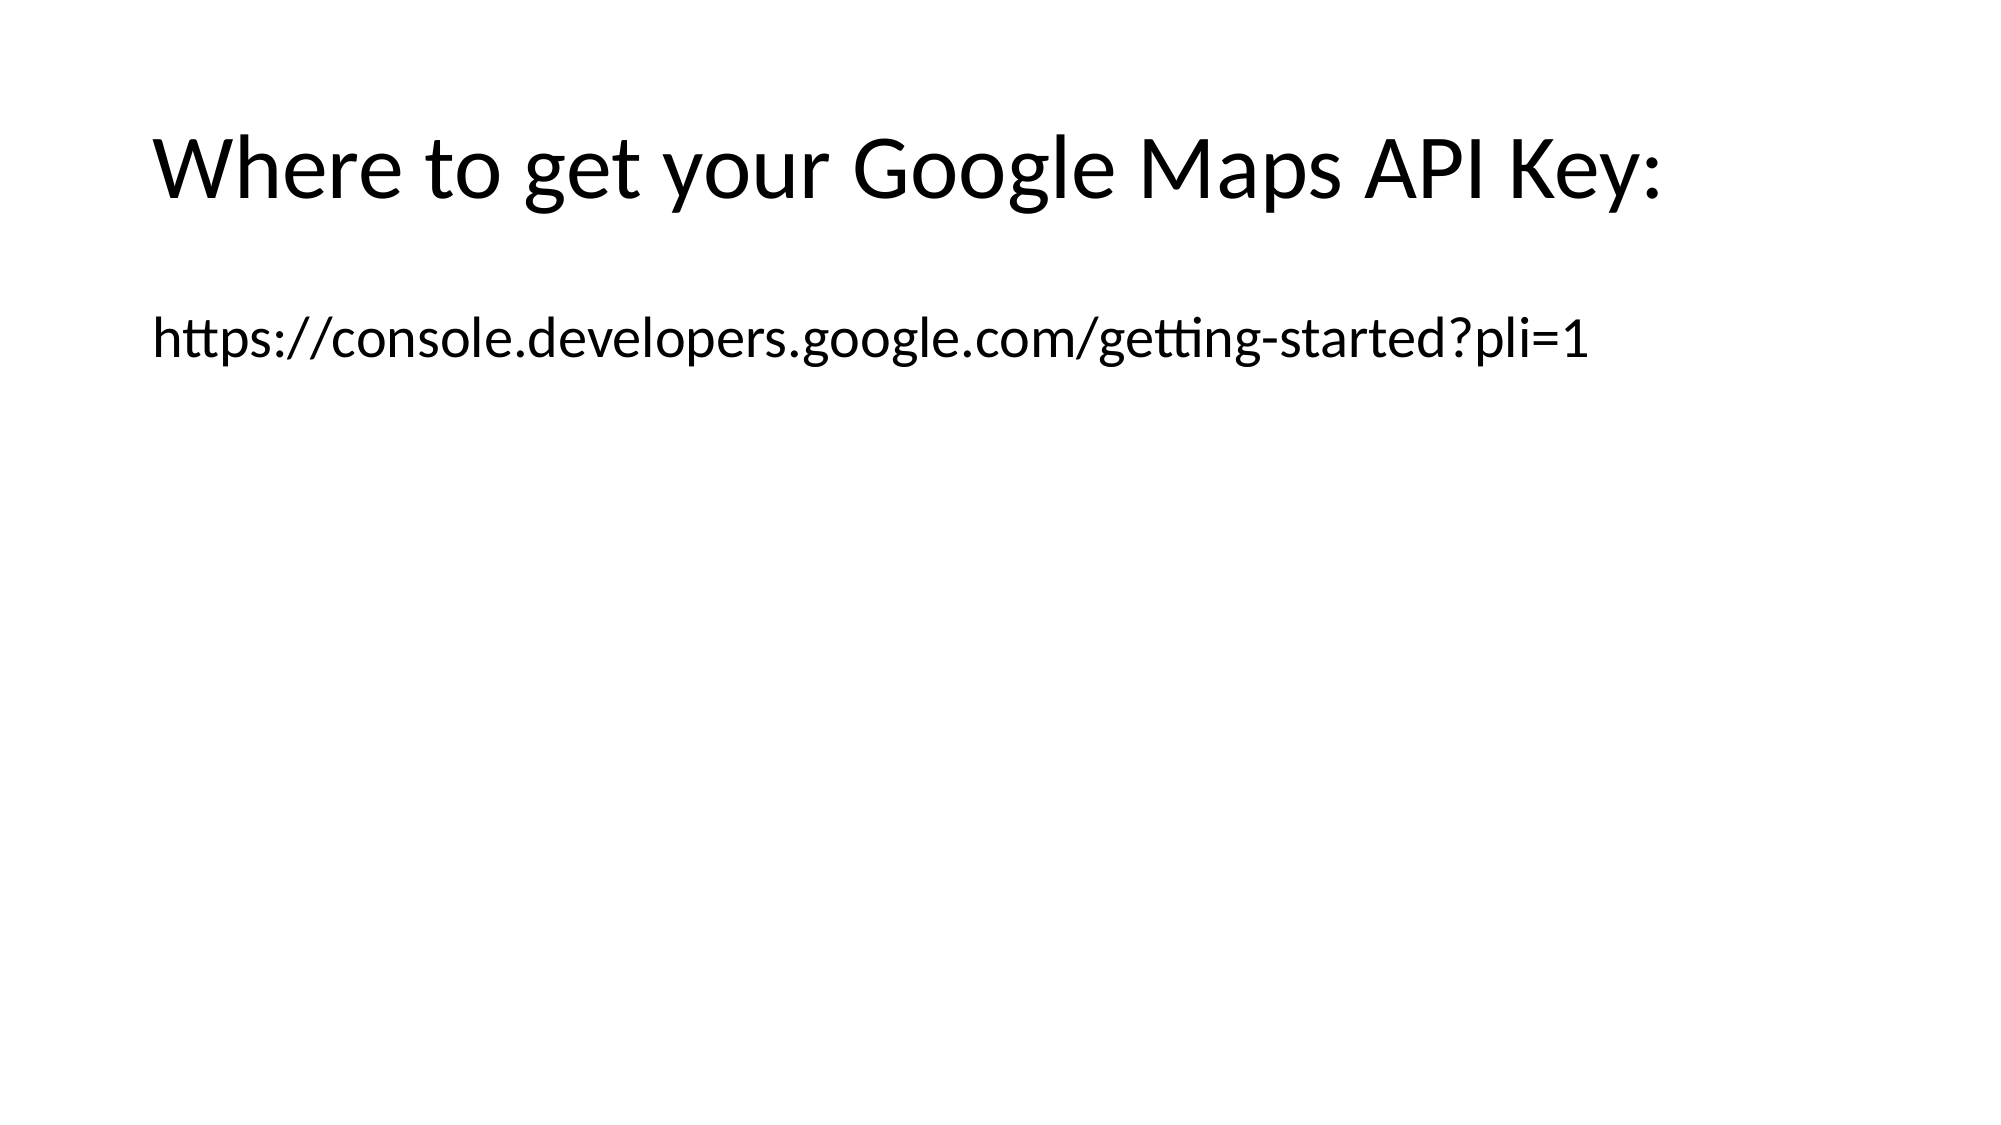

# Where to get your Google Maps API Key:
https://console.developers.google.com/getting-started?pli=1